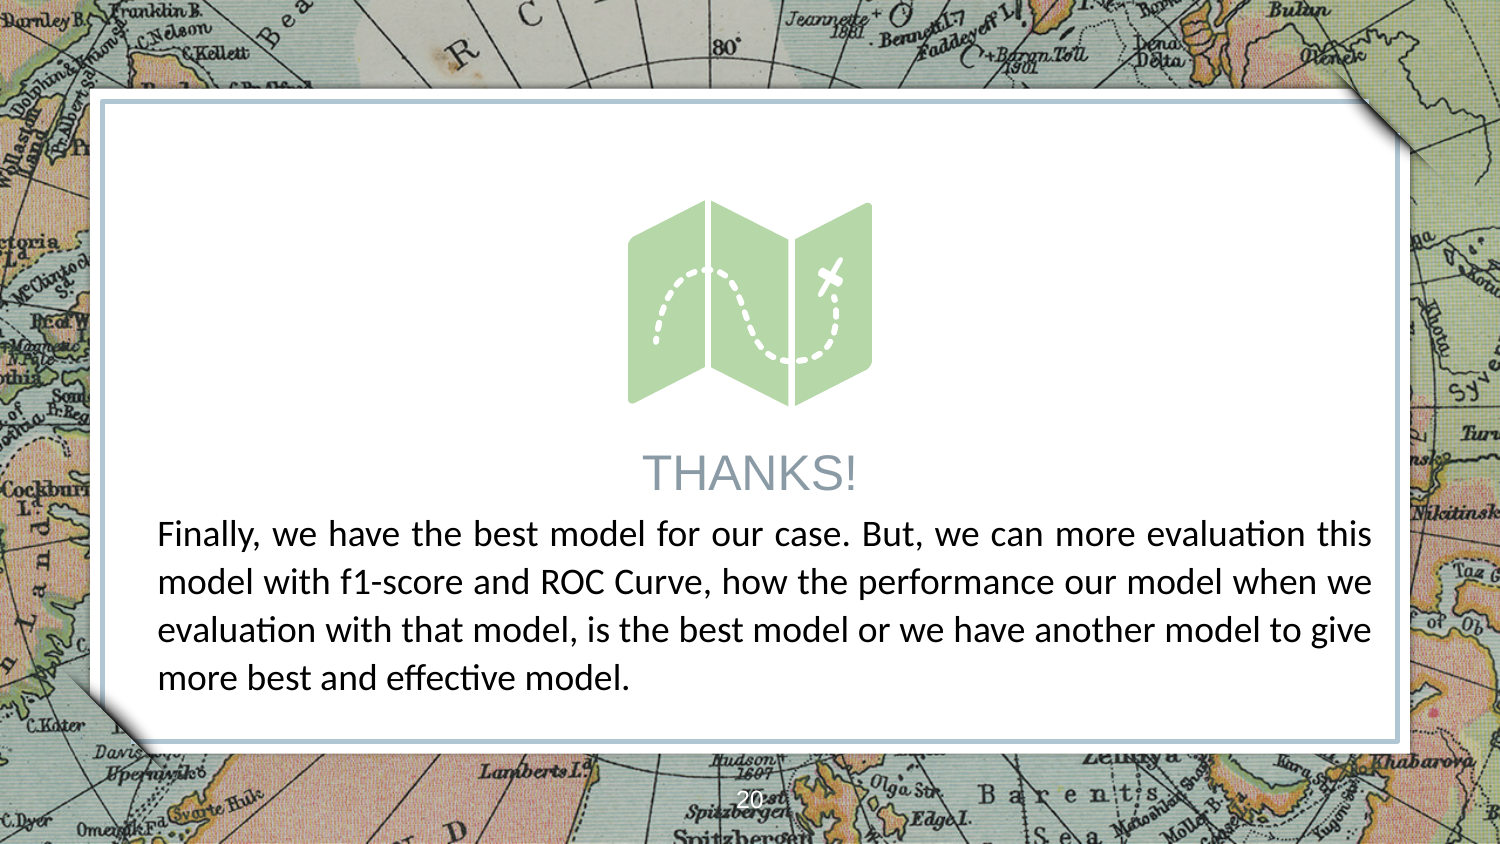

THANKS!
Finally, we have the best model for our case. But, we can more evaluation this model with f1-score and ROC Curve, how the performance our model when we evaluation with that model, is the best model or we have another model to give more best and effective model.
20